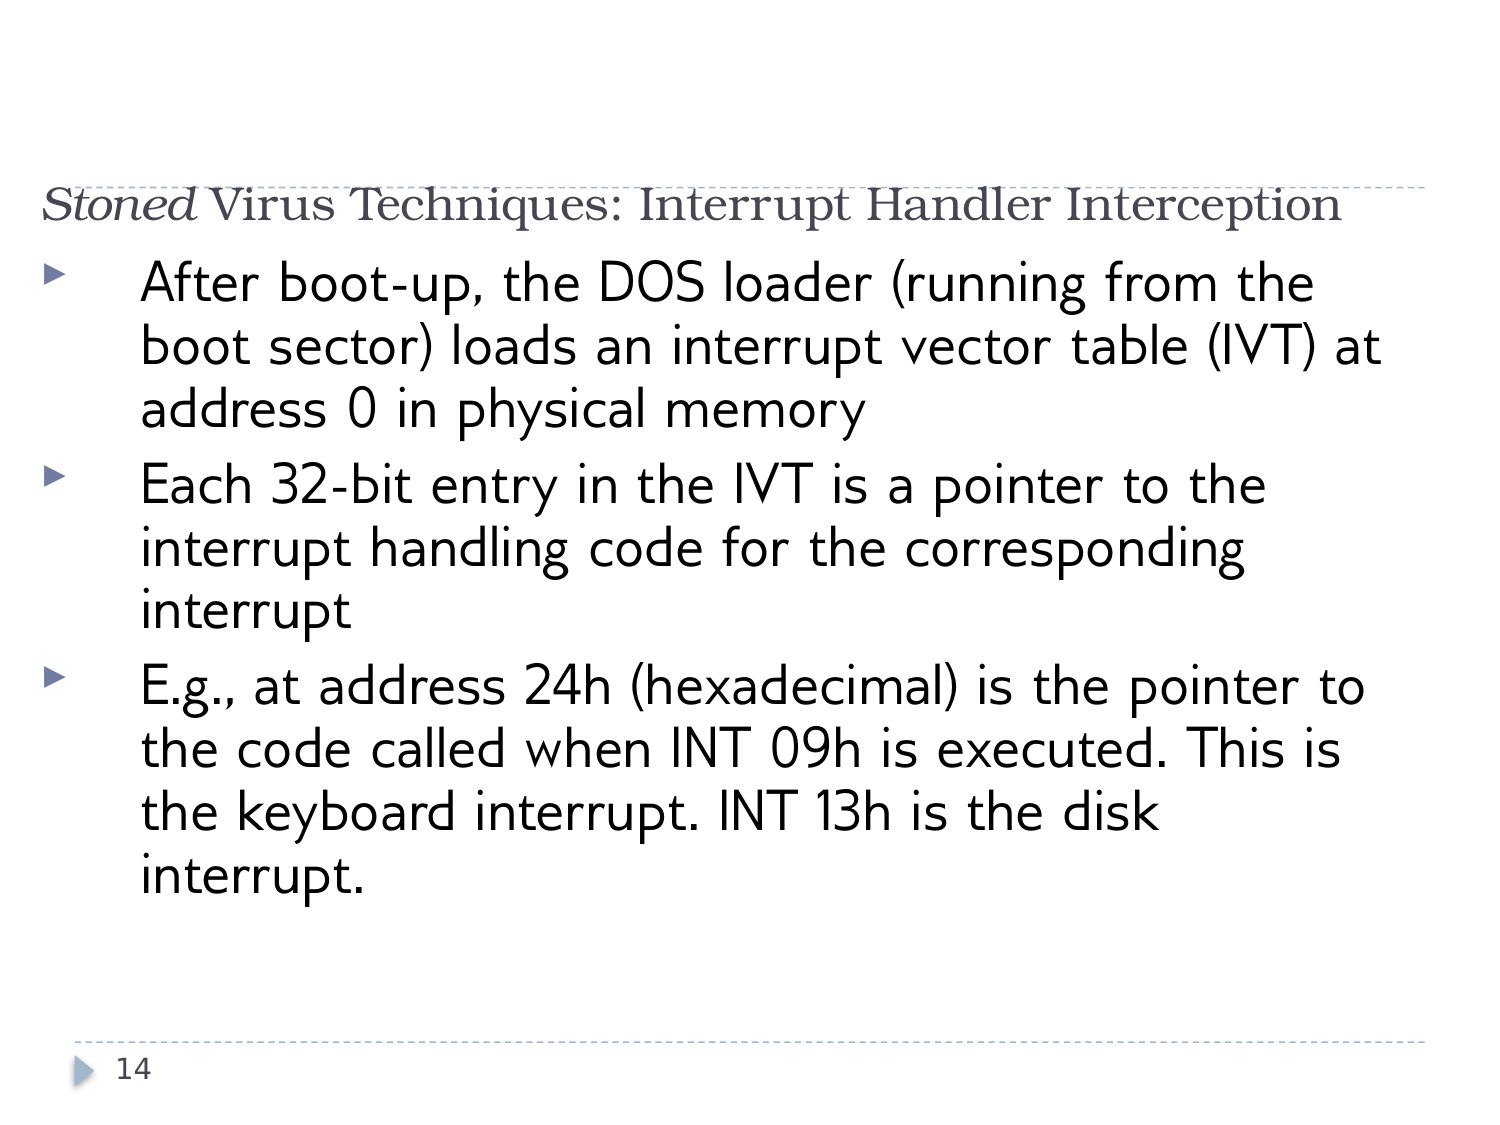

# Stoned Virus Techniques: Interrupt Handler Interception
After boot-up, the DOS loader (running from the boot sector) loads an interrupt vector table (IVT) at address 0 in physical memory
Each 32-bit entry in the IVT is a pointer to the interrupt handling code for the corresponding interrupt
E.g., at address 24h (hexadecimal) is the pointer to the code called when INT 09h is executed. This is the keyboard interrupt. INT 13h is the disk interrupt.
14